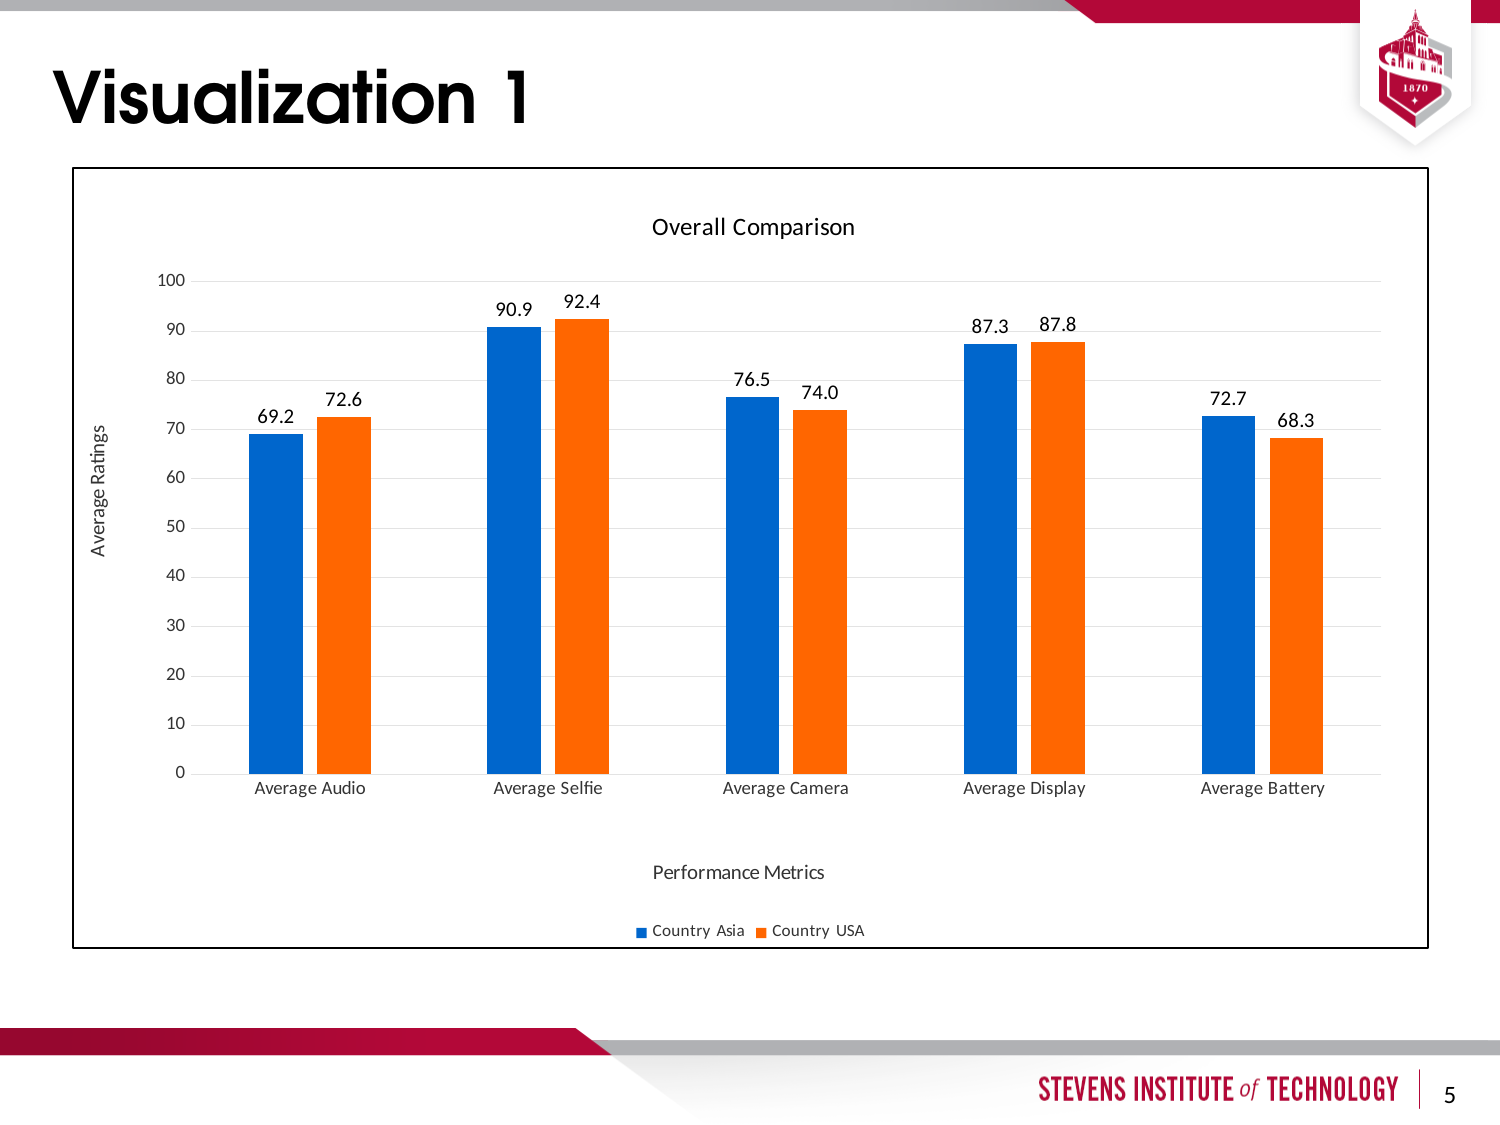

# Visualization 1

### Chart: Overall Comparison

| Category |  |  |
|---|---|---|
| Average Audio | 69.17142857142858 | 72.58620689655173 |
| Average Selfie | 90.85714285714286 | 92.44827586206897 |
| Average Camera | 76.54285714285714 | 74.0 |
| Average Display | 87.25714285714285 | 87.82758620689656 |
| Average Battery | 72.71428571428571 | 68.34482758620689 |
5